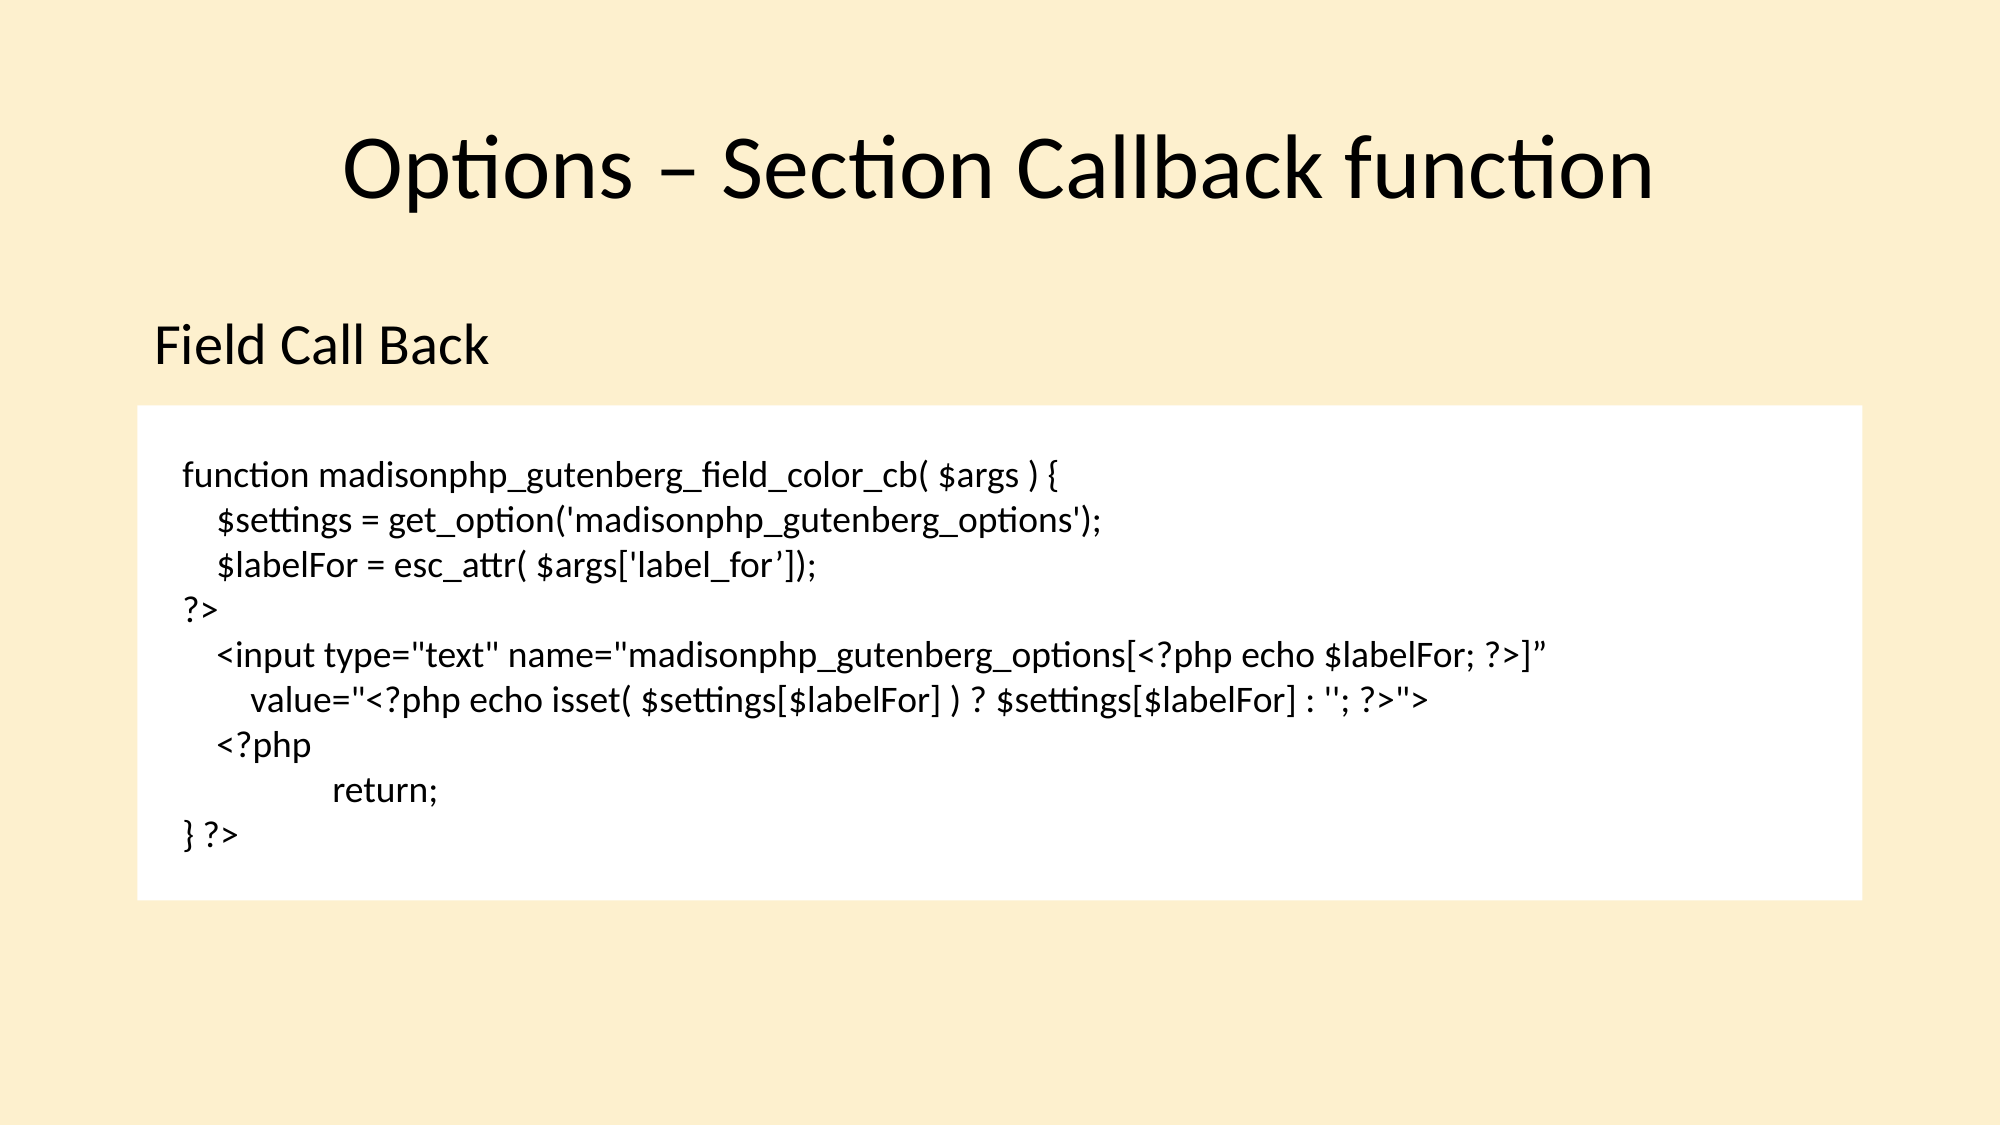

# Options – Section Callback function
Field Call Back
function madisonphp_gutenberg_field_color_cb( $args ) {
    $settings = get_option('madisonphp_gutenberg_options');
    $labelFor = esc_attr( $args['label_for’]);
?>
    <input type="text" name="madisonphp_gutenberg_options[<?php echo $labelFor; ?>]”
        value="<?php echo isset( $settings[$labelFor] ) ? $settings[$labelFor] : ''; ?>">
    <?php
	return;
} ?>